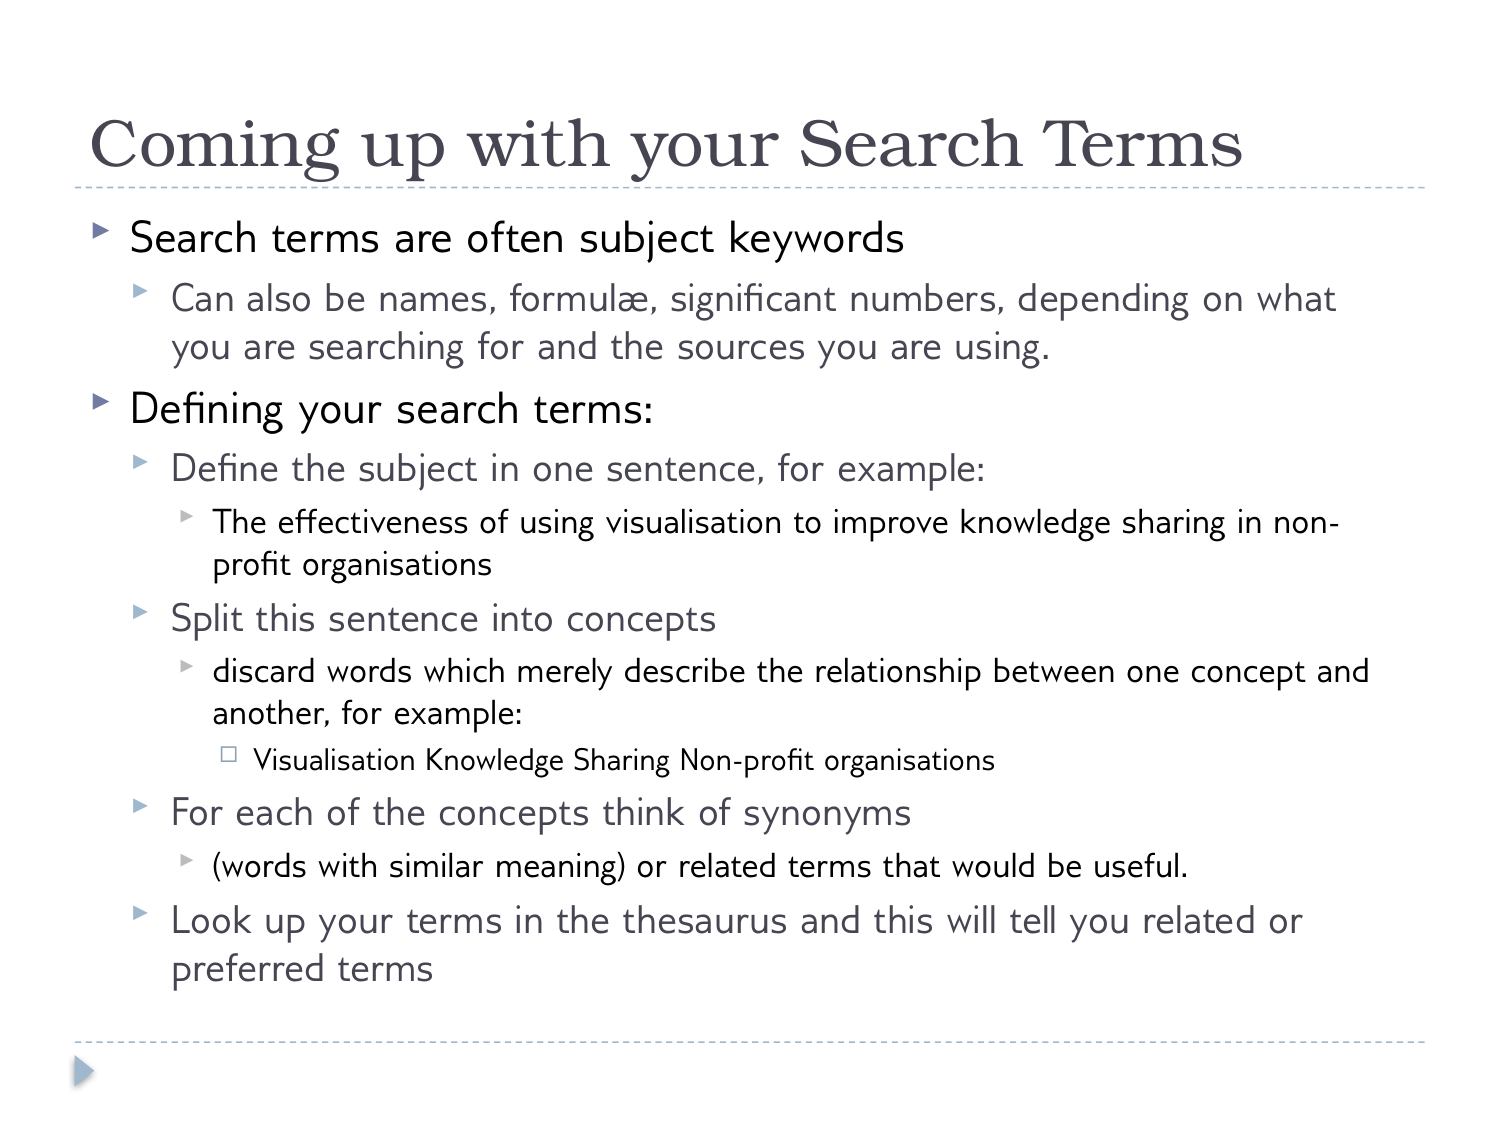

# Coming up with your Search Terms
Search terms are often subject keywords
Can also be names, formulae, significant numbers, depending on what you are searching for and the sources you are using.
Defining your search terms:
Define the subject in one sentence, for example:
The effectiveness of using visualisation to improve knowledge sharing in non-profit organisations
Split this sentence into concepts
discard words which merely describe the relationship between one concept and another, for example:
Visualisation Knowledge Sharing Non-profit organisations
For each of the concepts think of synonyms
(words with similar meaning) or related terms that would be useful.
Look up your terms in the thesaurus and this will tell you related or preferred terms